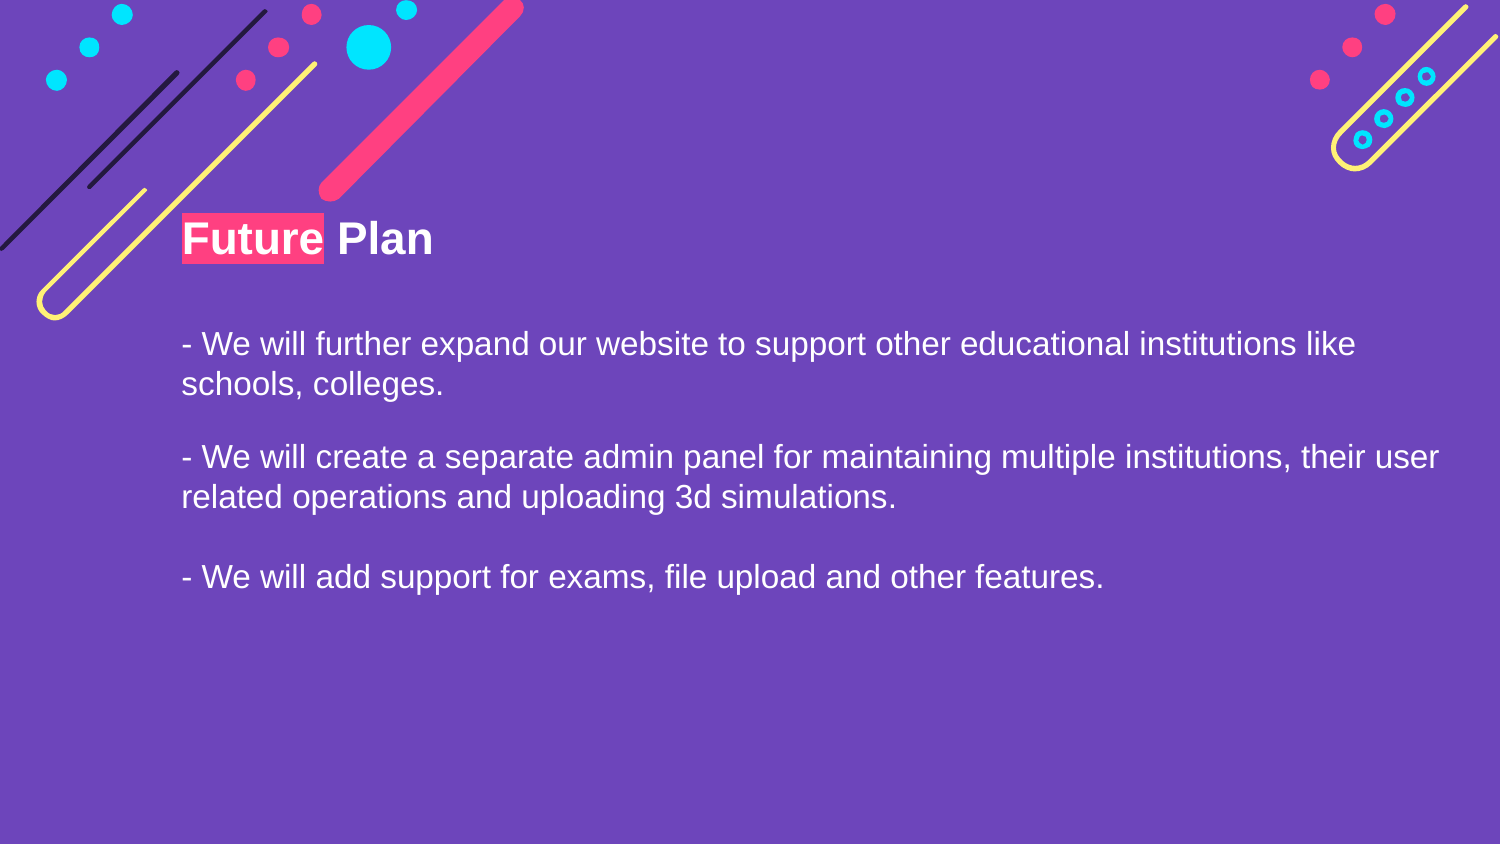

# Future Plan
- We will further expand our website to support other educational institutions like schools, colleges.
- We will create a separate admin panel for maintaining multiple institutions, their user related operations and uploading 3d simulations.

- We will add support for exams, file upload and other features.